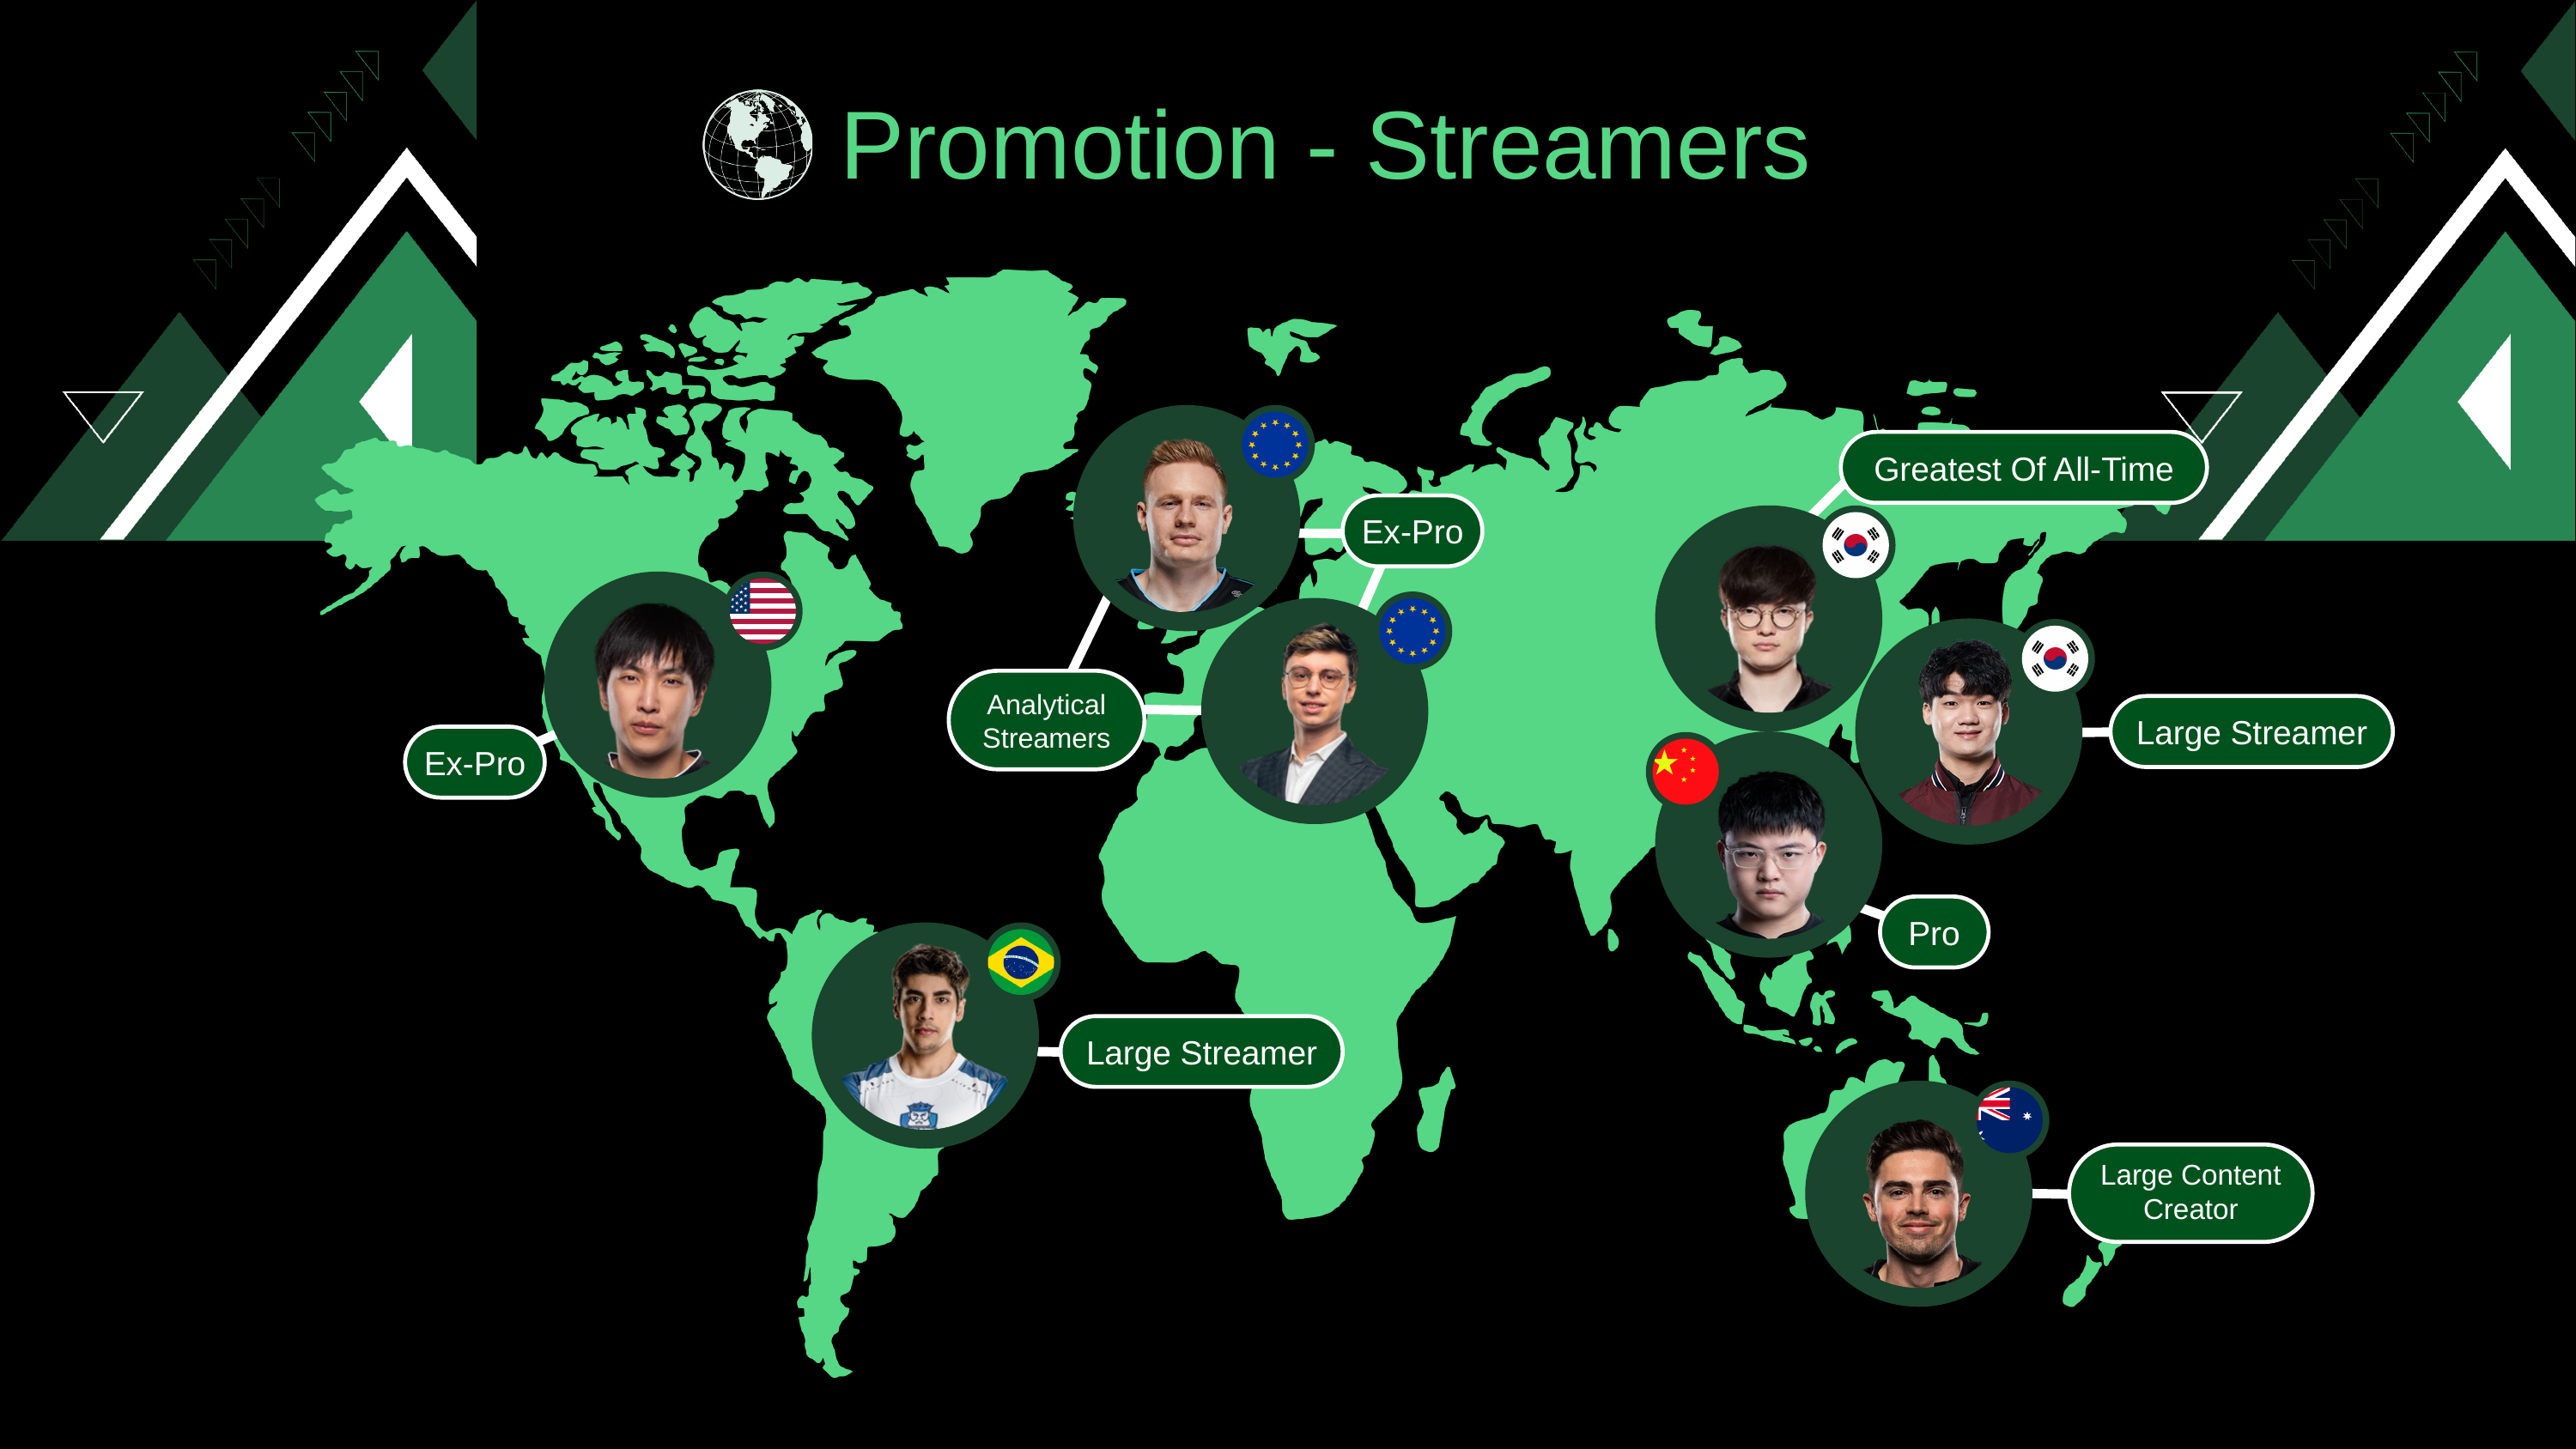

Promotion - Streamers

Greatest Of All-Time

Ex-Pro

Analytical Streamers

Large Streamer

Ex-Pro

Pro

Large Streamer

Large Content Creator